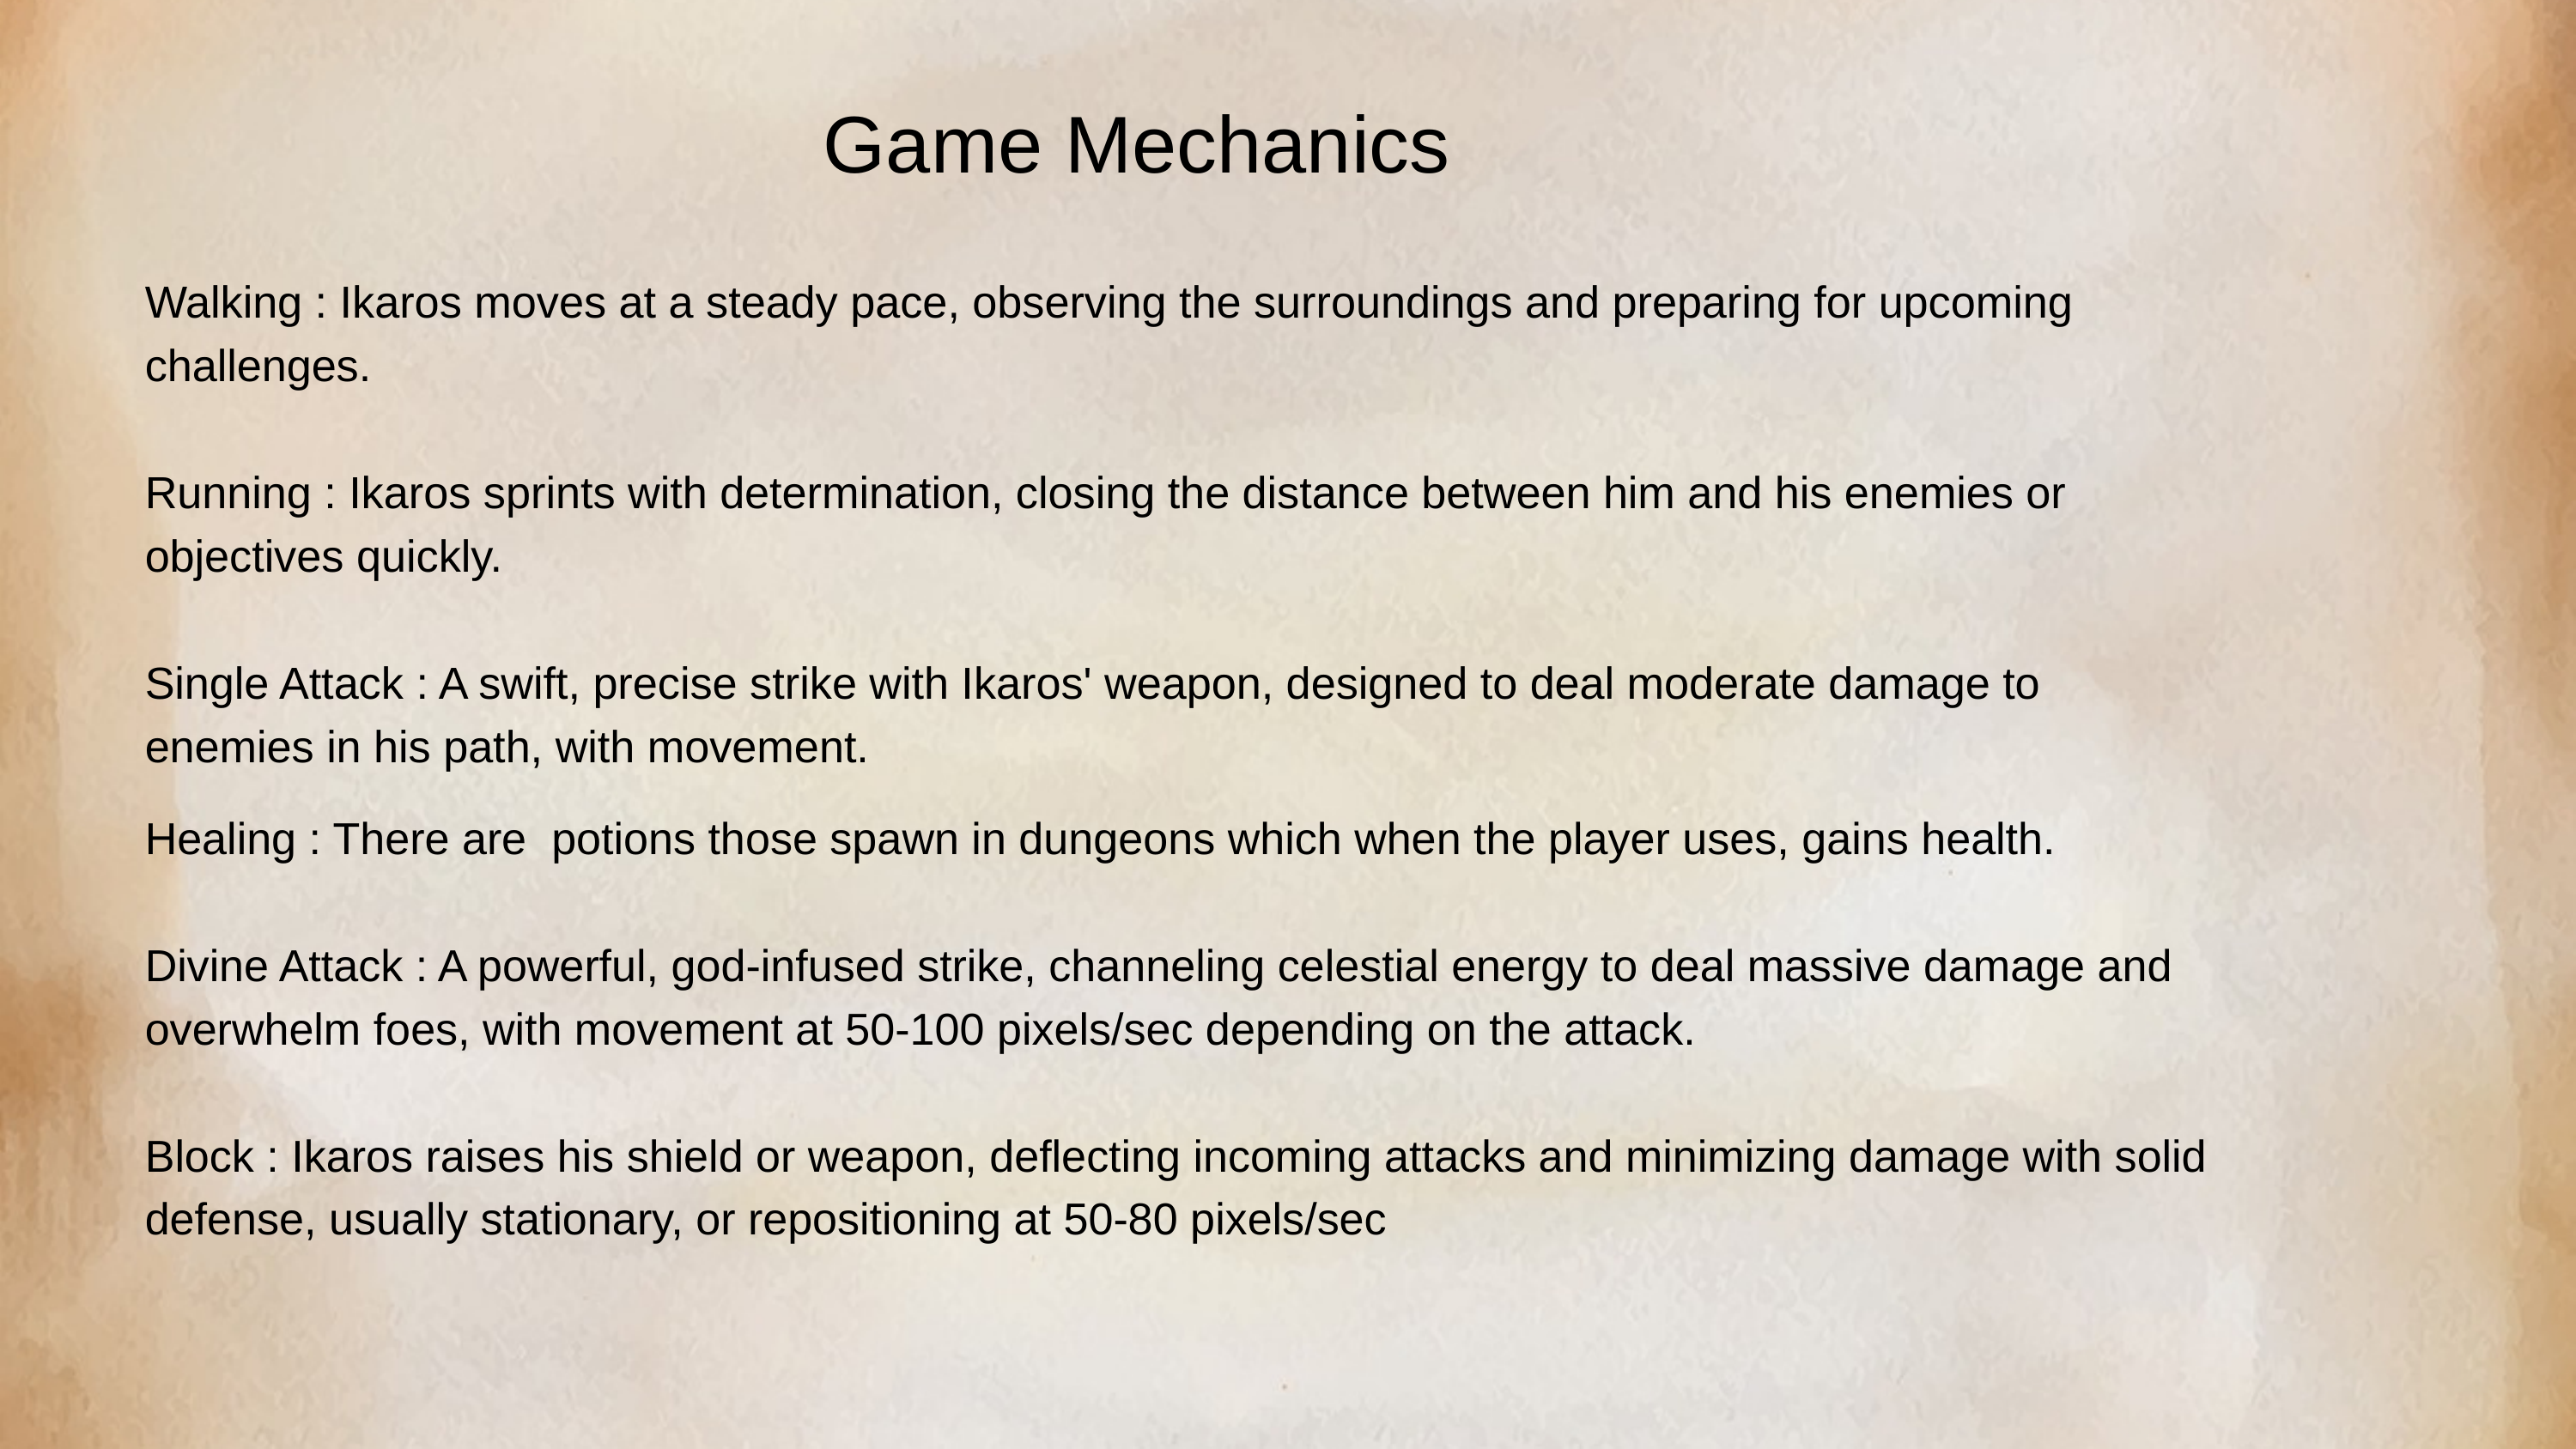

Game Mechanics

Walking : Ikaros moves at a steady pace, observing the surroundings and preparing for upcoming challenges.

Running : Ikaros sprints with determination, closing the distance between him and his enemies or objectives quickly.

Single Attack : A swift, precise strike with Ikaros' weapon, designed to deal moderate damage to enemies in his path, with movement.
Healing : There are  potions those spawn in dungeons which when the player uses, gains health.

Divine Attack : A powerful, god-infused strike, channeling celestial energy to deal massive damage and overwhelm foes, with movement at 50-100 pixels/sec depending on the attack.

Block : Ikaros raises his shield or weapon, deflecting incoming attacks and minimizing damage with solid defense, usually stationary, or repositioning at 50-80 pixels/sec